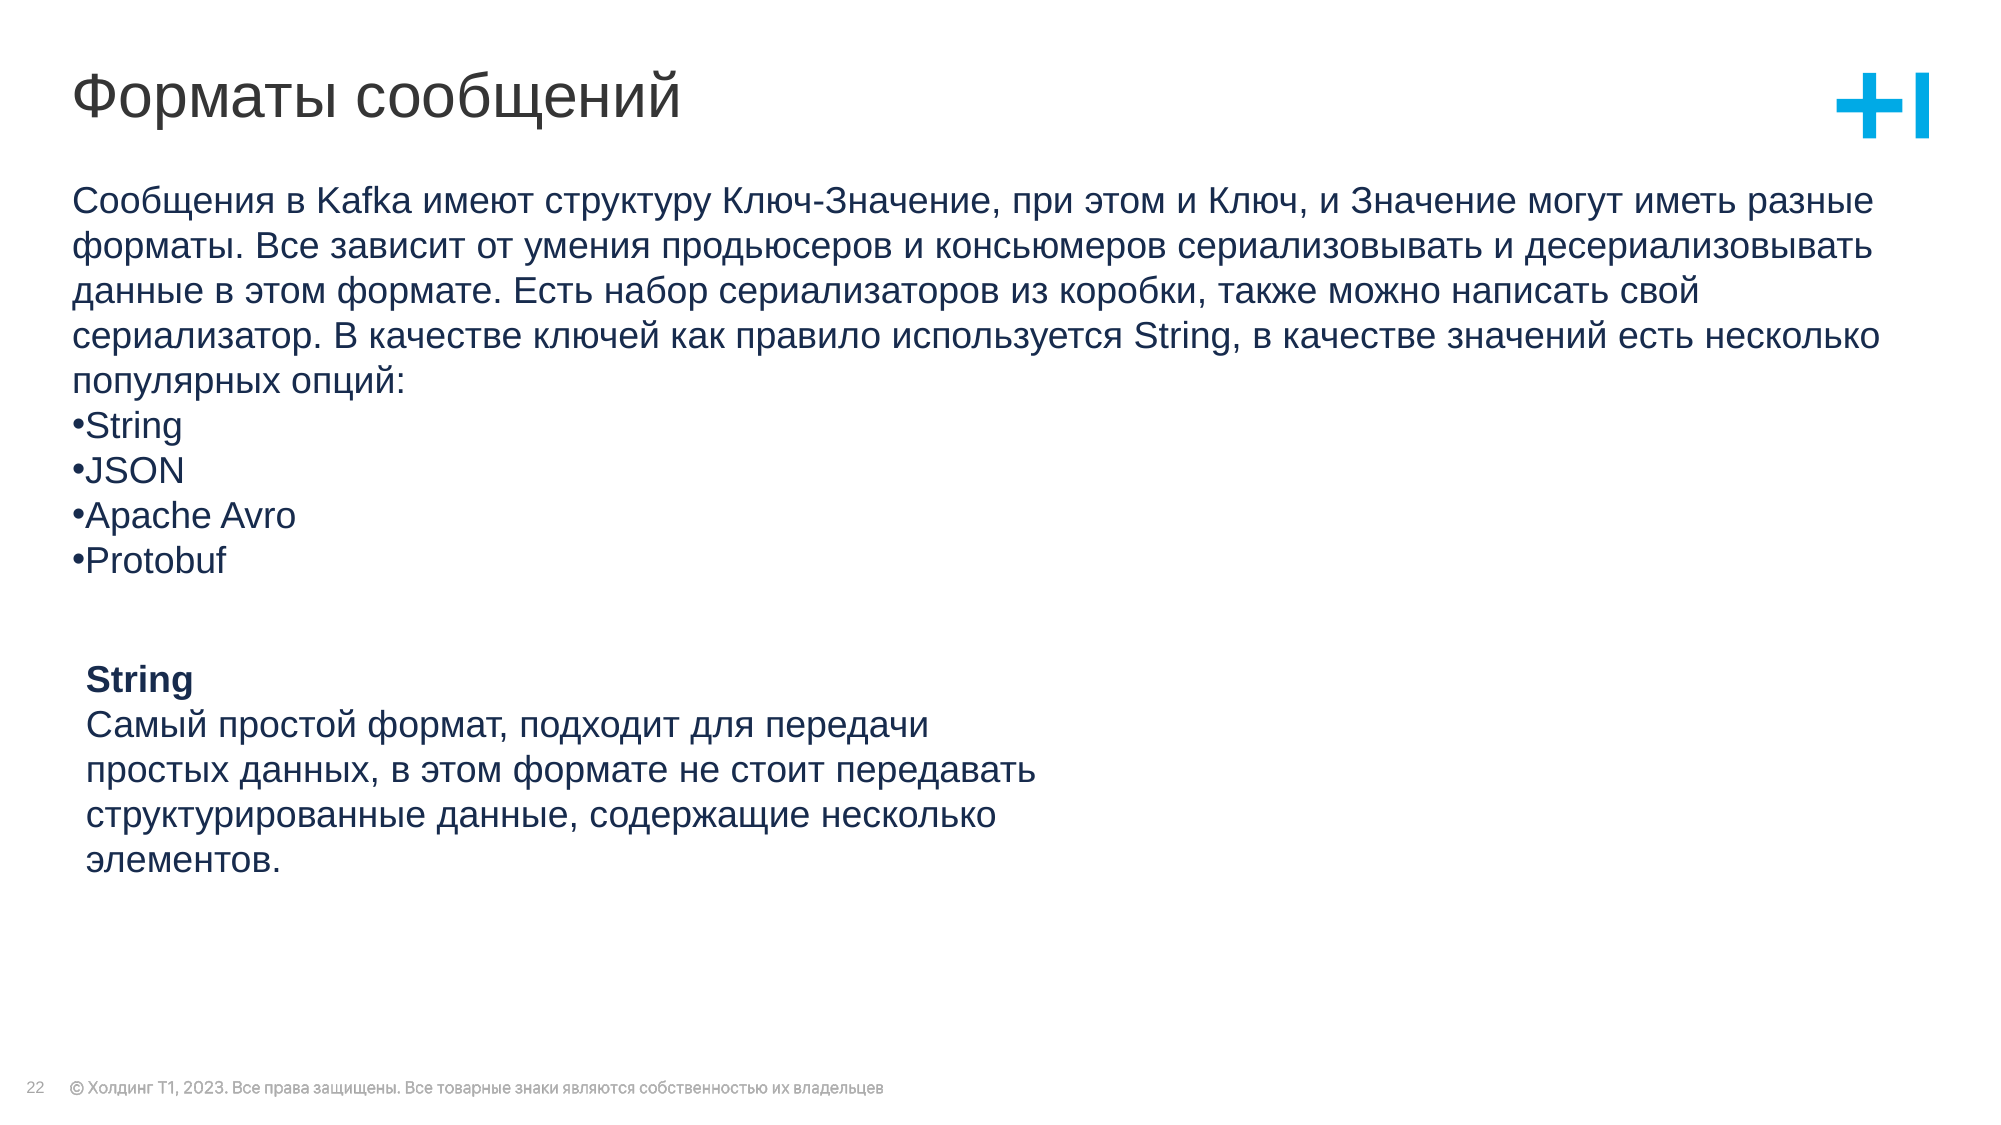

# Форматы сообщений
Сообщения в Kafka имеют структуру Ключ-Значение, при этом и Ключ, и Значение могут иметь разные форматы. Все зависит от умения продьюсеров и консьюмеров сериализовывать и десериализовывать данные в этом формате. Есть набор сериализаторов из коробки, также можно написать свой сериализатор. В качестве ключей как правило используется String, в качестве значений есть несколько популярных опций:
String
JSON
Apache Avro
Protobuf
String
Самый простой формат, подходит для передачи простых данных, в этом формате не стоит передавать структурированные данные, содержащие несколько элементов.